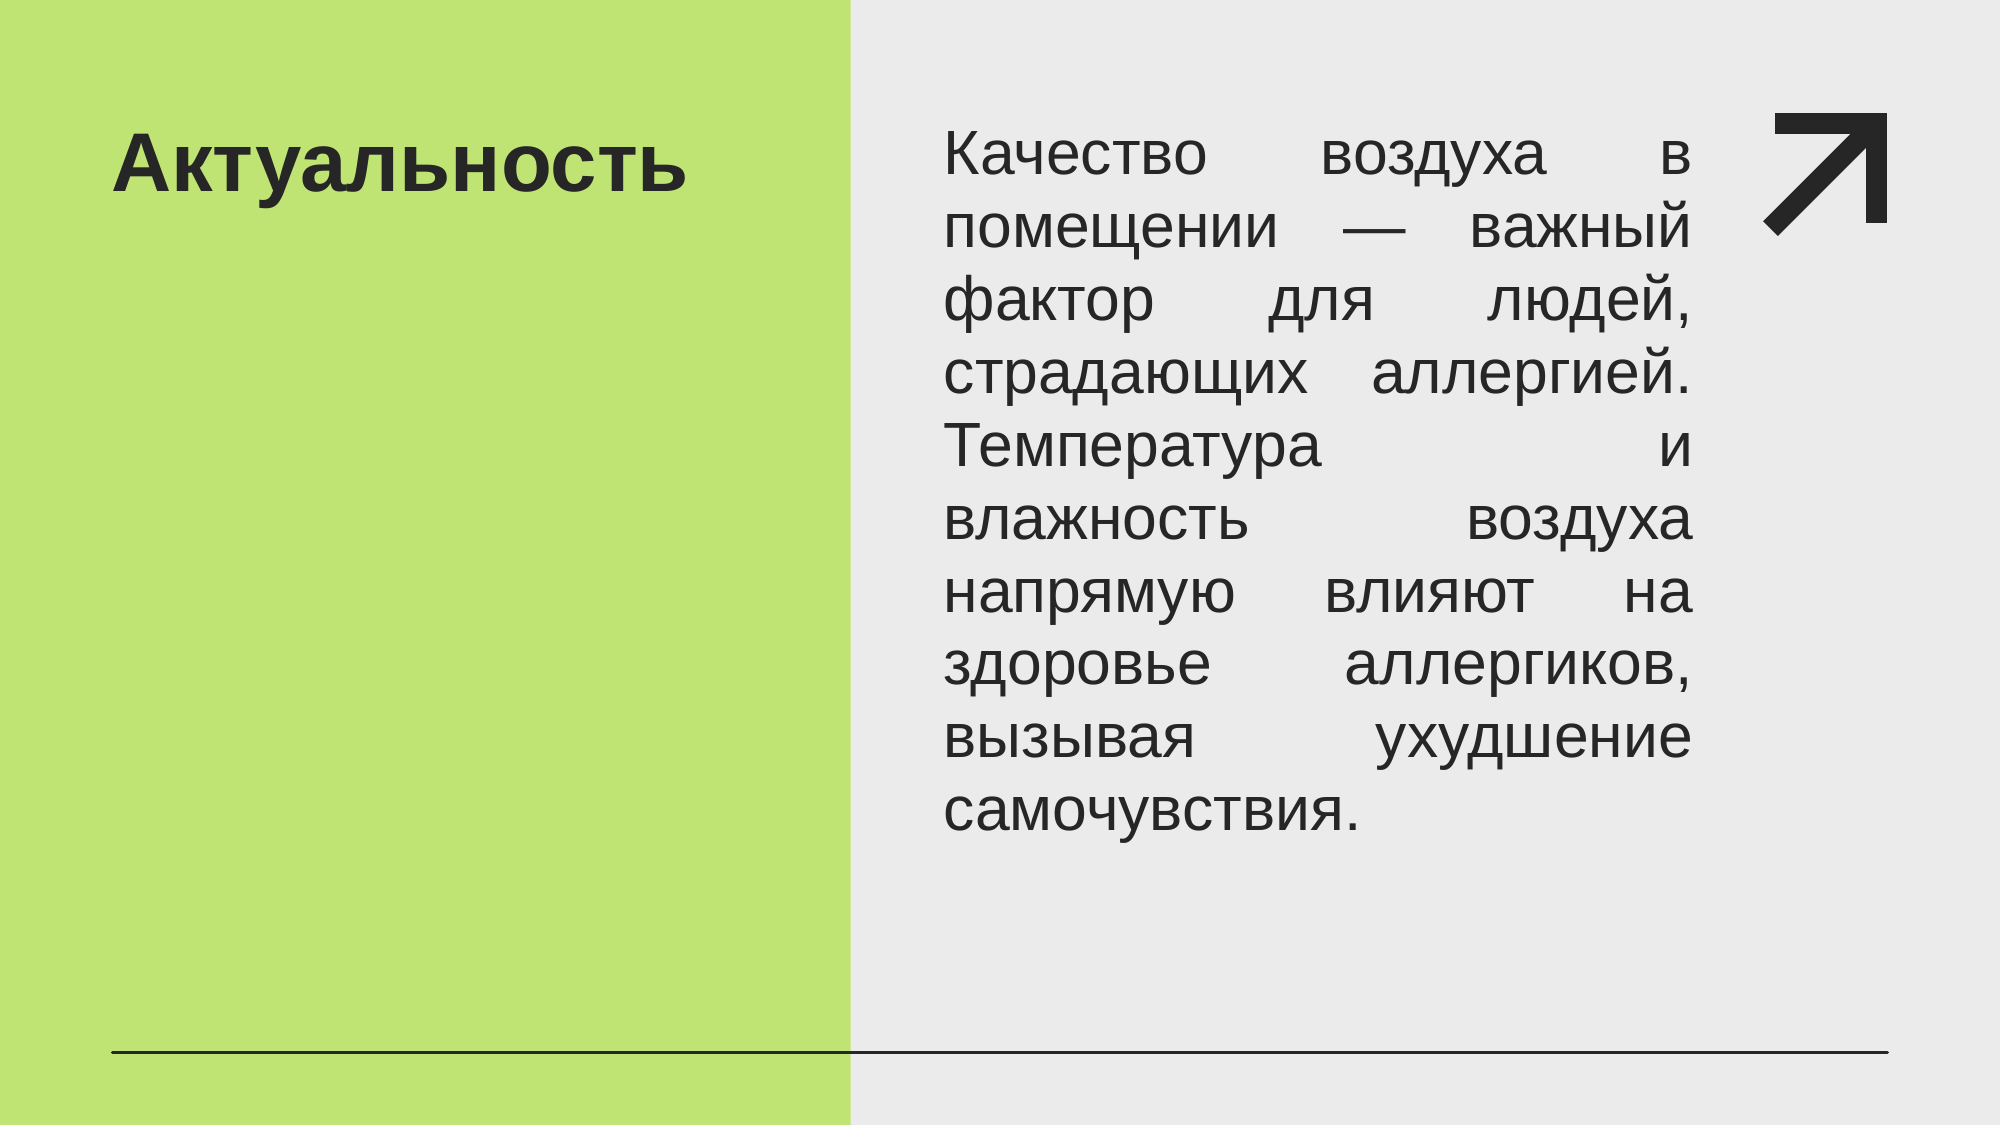

# Актуальность
Качество воздуха в помещении — важный фактор для людей, страдающих аллергией. Температура и влажность воздуха напрямую влияют на здоровье аллергиков, вызывая ухудшение самочувствия.